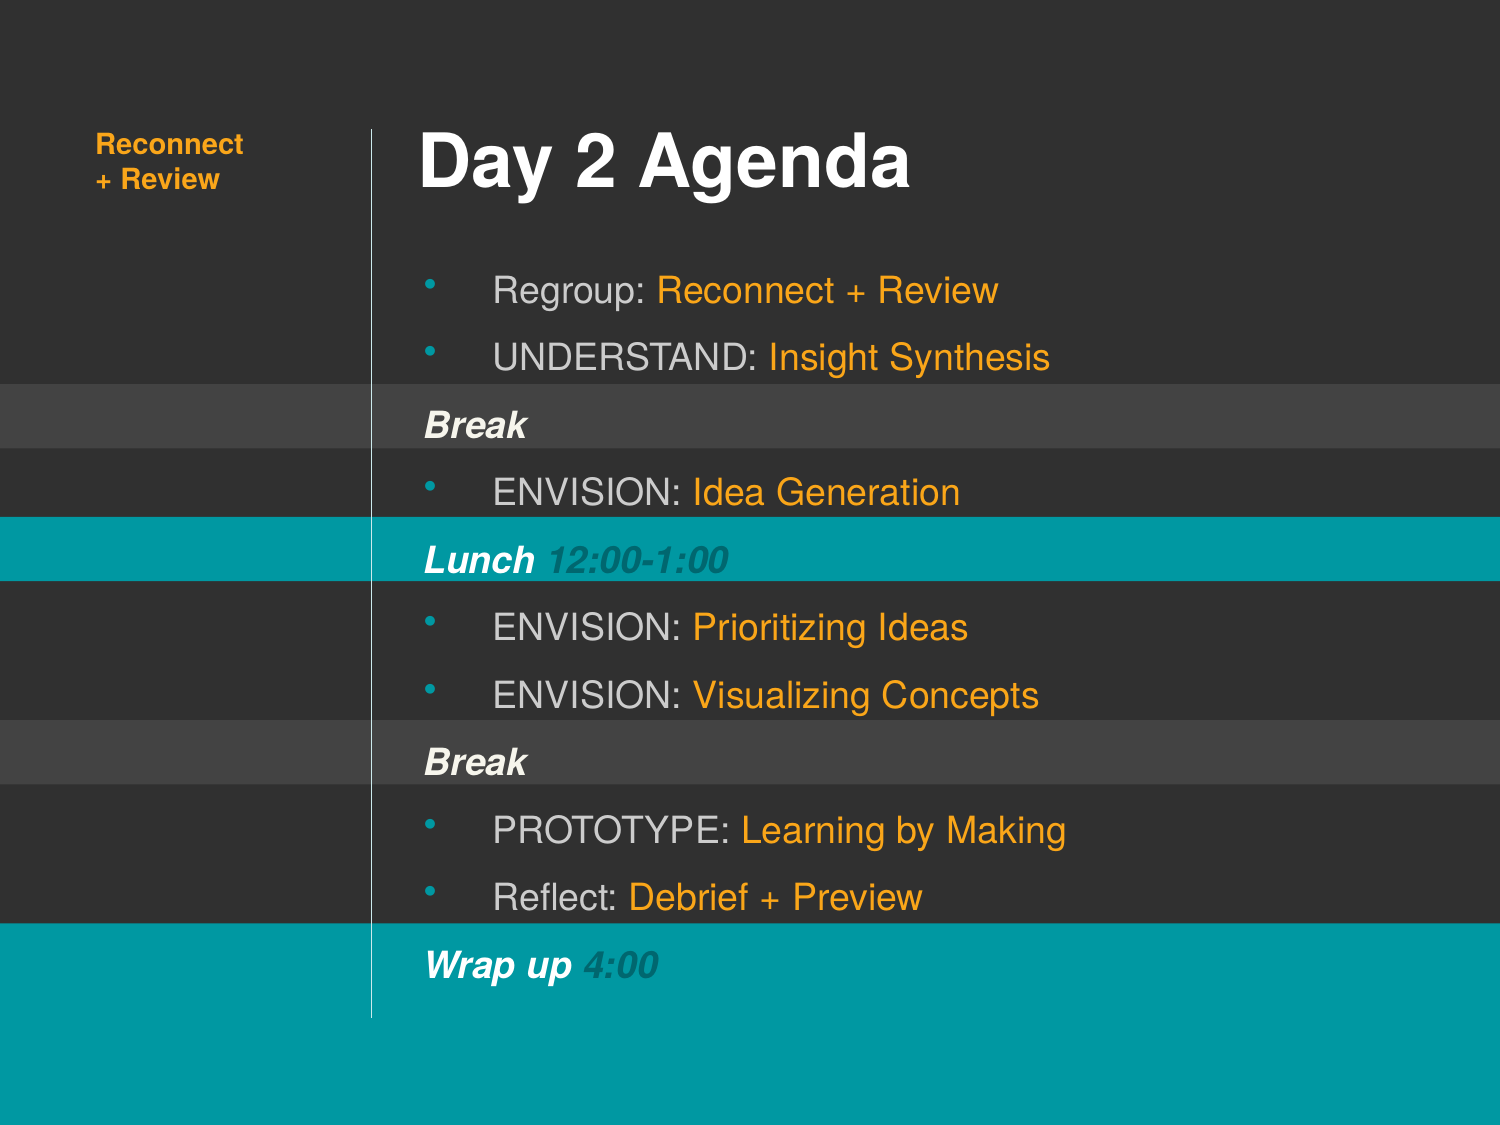

# Day 2 Agenda
Reconnect
+ Review

Regroup: Reconnect + Review
UNDERSTAND: Insight Synthesis
Break
ENVISION: Idea Generation
Lunch 12:00-1:00
ENVISION: Prioritizing Ideas
ENVISION: Visualizing Concepts
Break
PROTOTYPE: Learning by Making
Reflect: Debrief + Preview
Wrap up 4:00